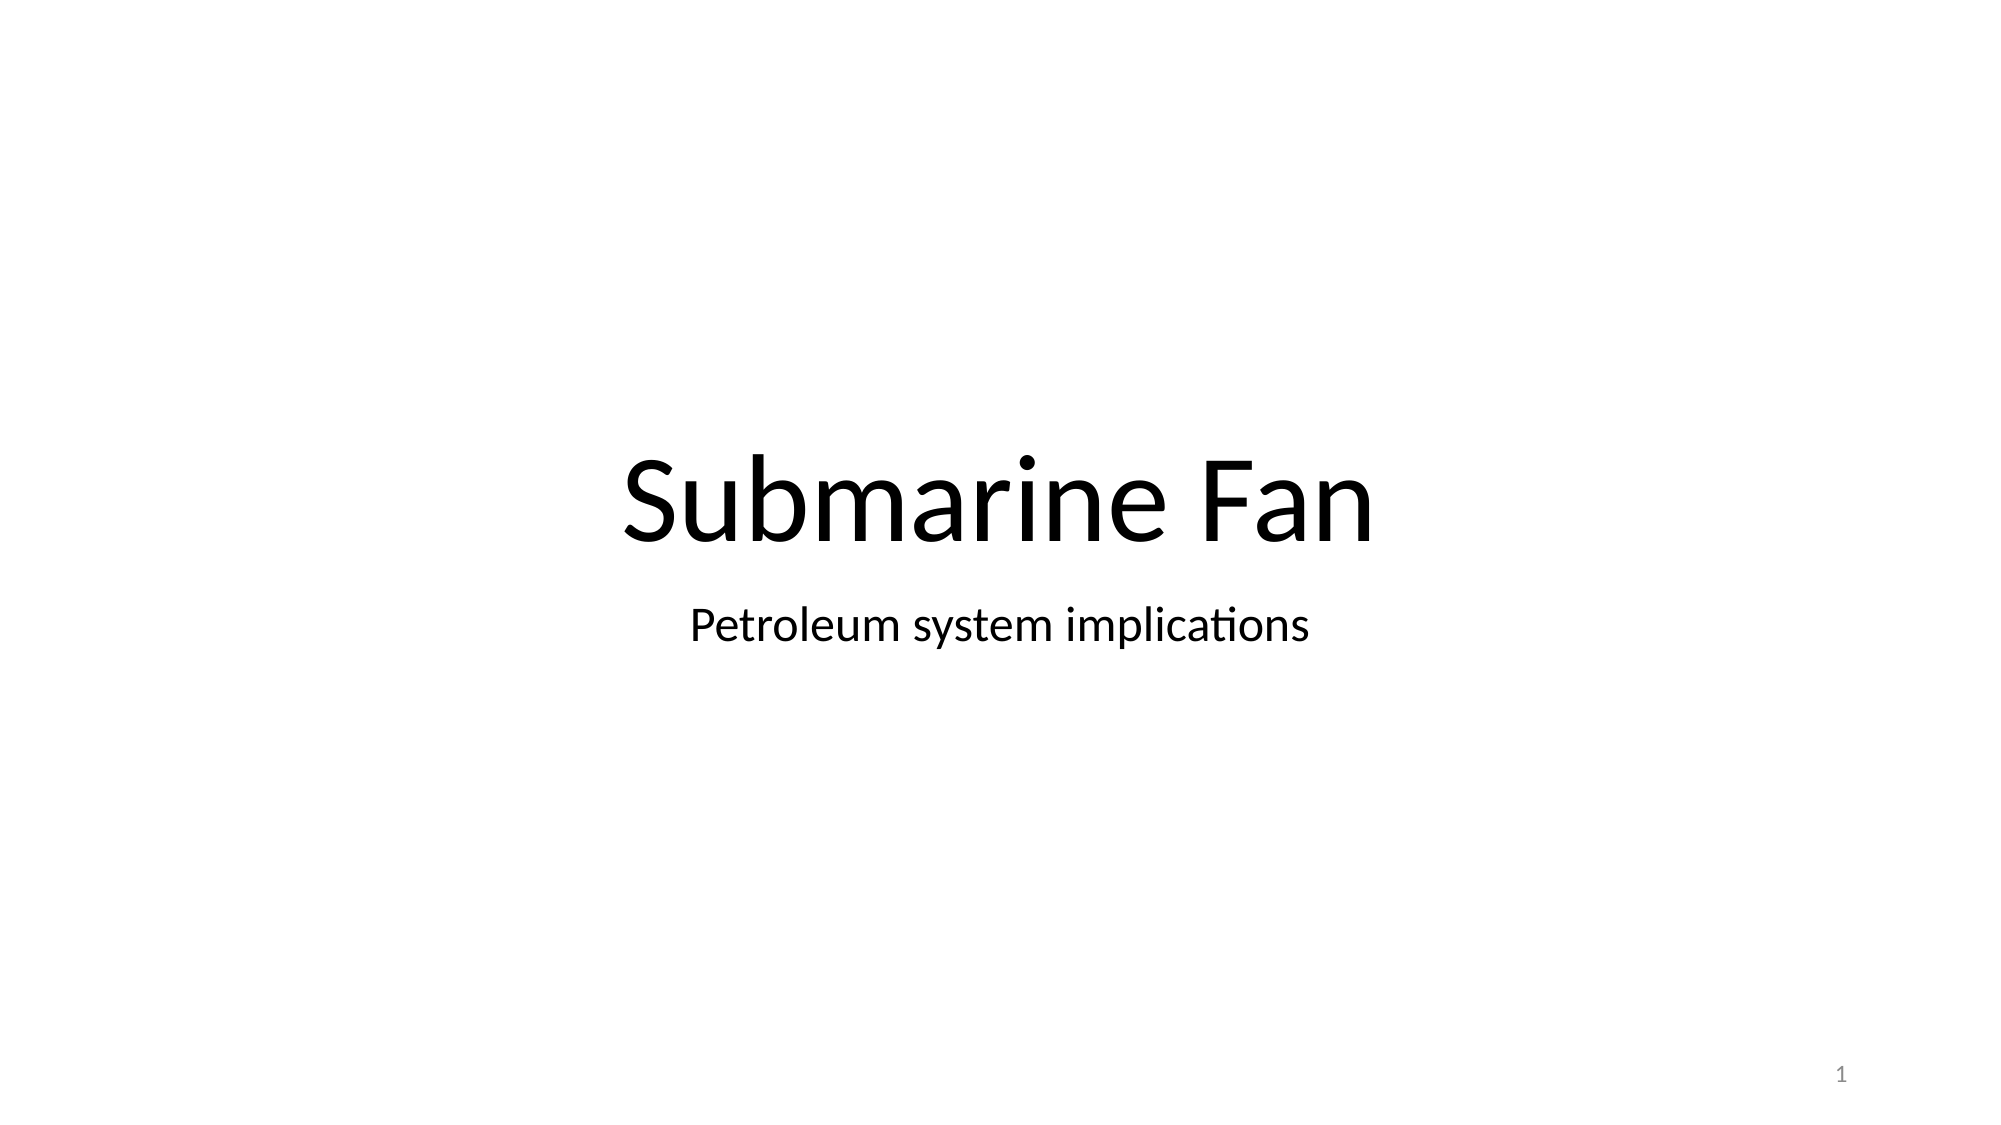

# Submarine Fan
Petroleum system implications
1